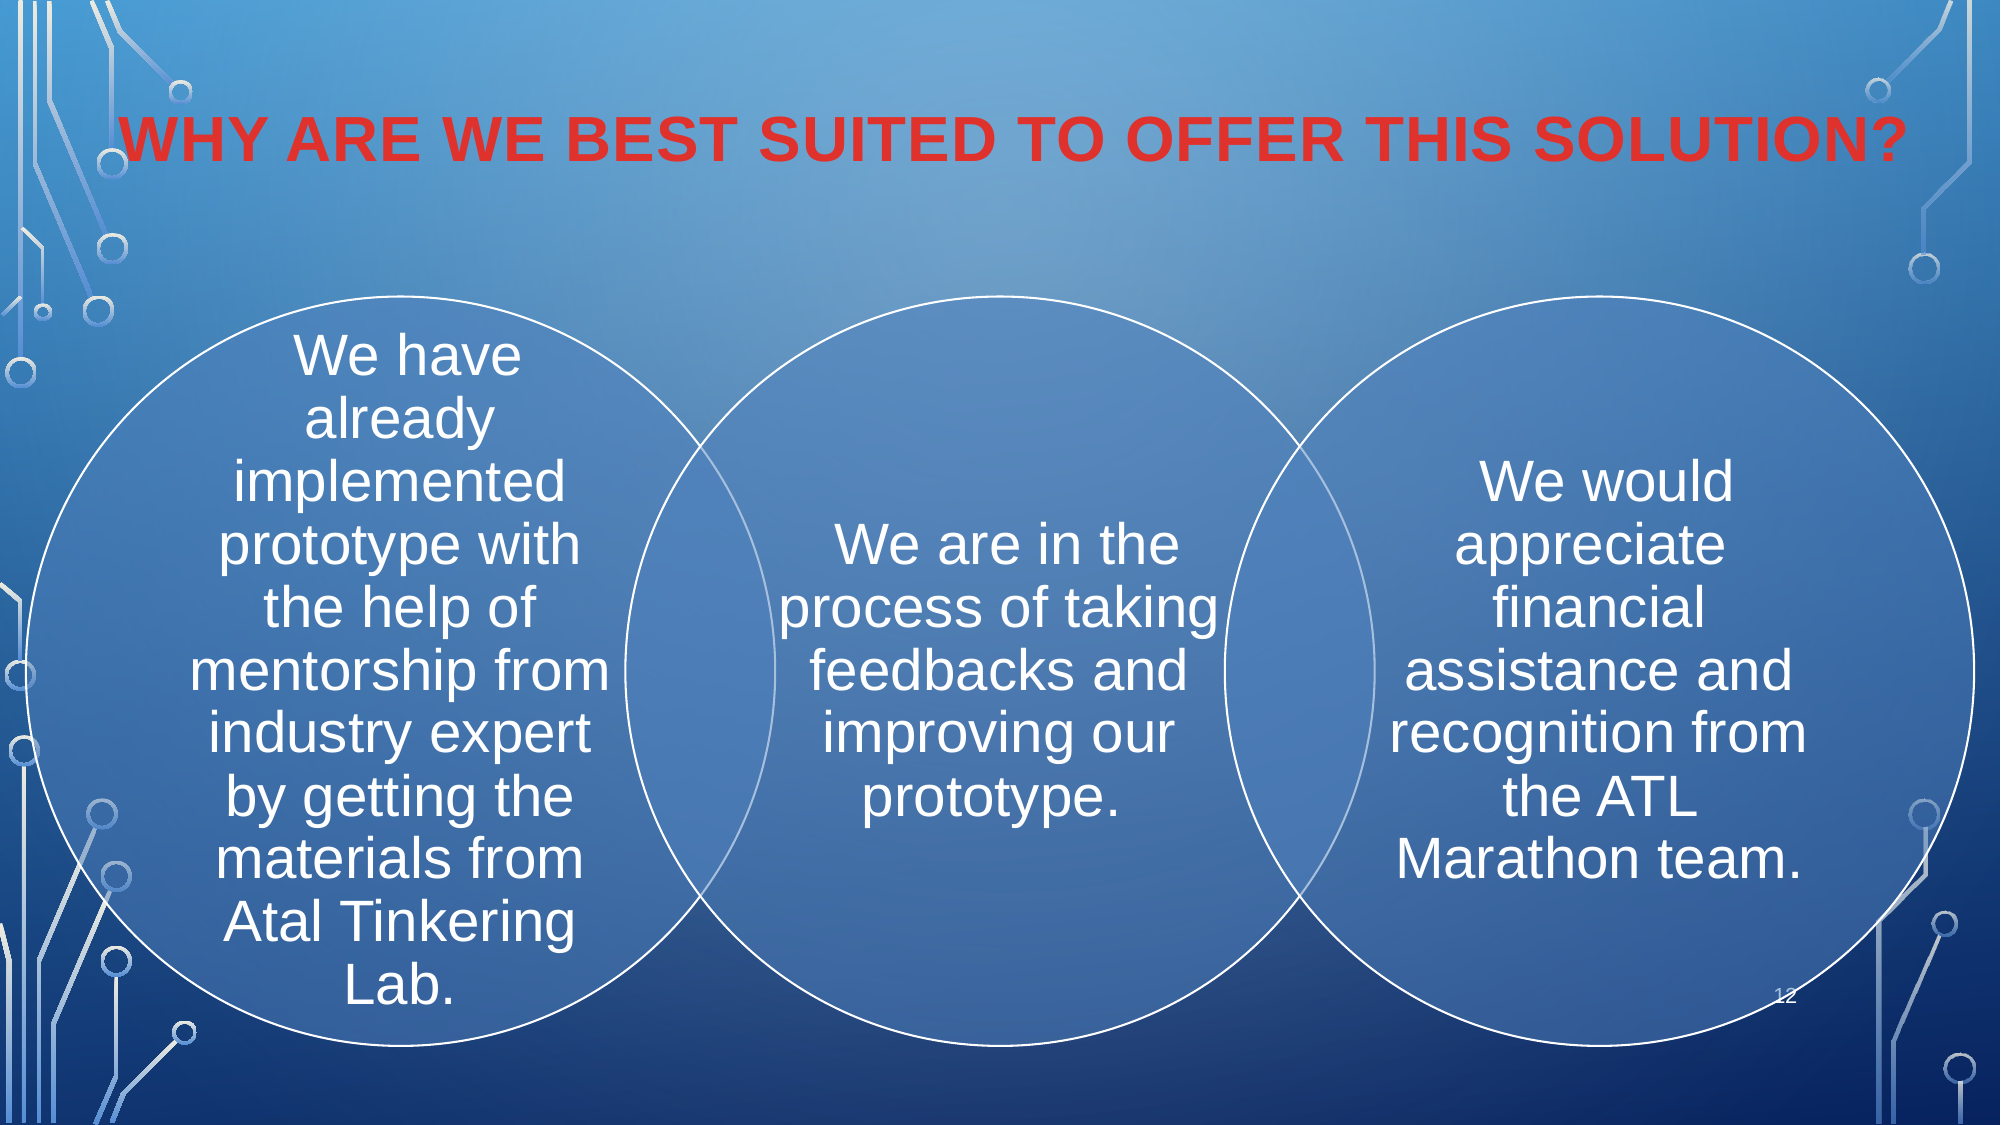

# WHY ARE WE BEST SUITED TO OFFER THIS SOLUTION?
 We have already implemented prototype with the help of mentorship from industry expert by getting the materials from Atal Tinkering Lab.
 We are in the process of taking feedbacks and improving our prototype.
 We would appreciate  financial assistance and recognition from the ATL Marathon team.
12